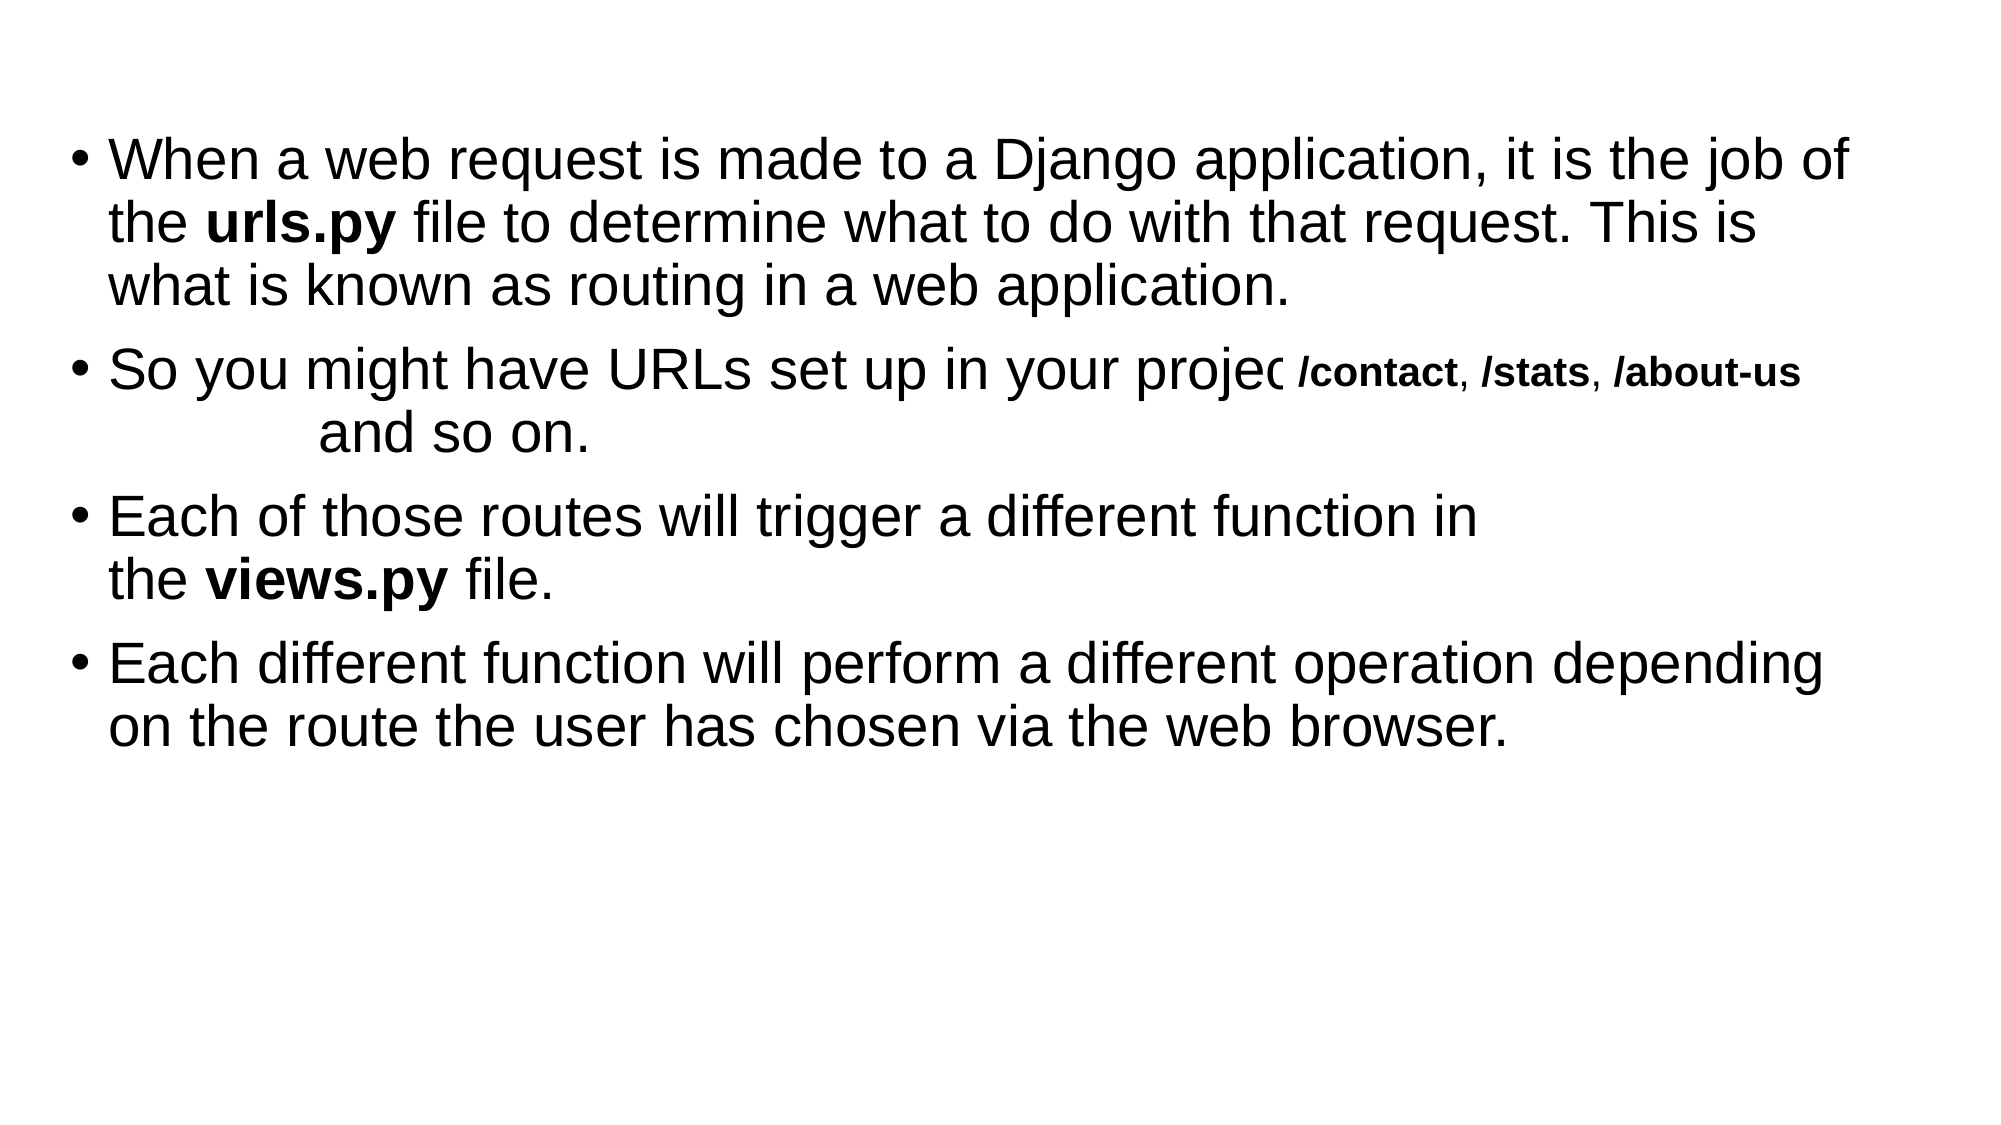

When a web request is made to a Django application, it is the job of the urls.py file to determine what to do with that request. This is what is known as routing in a web application.
So you might have URLs set up in your project like                                          and so on.
Each of those routes will trigger a different function in the views.py file.
Each different function will perform a different operation depending on the route the user has chosen via the web browser.
/contact, /stats, /about-us